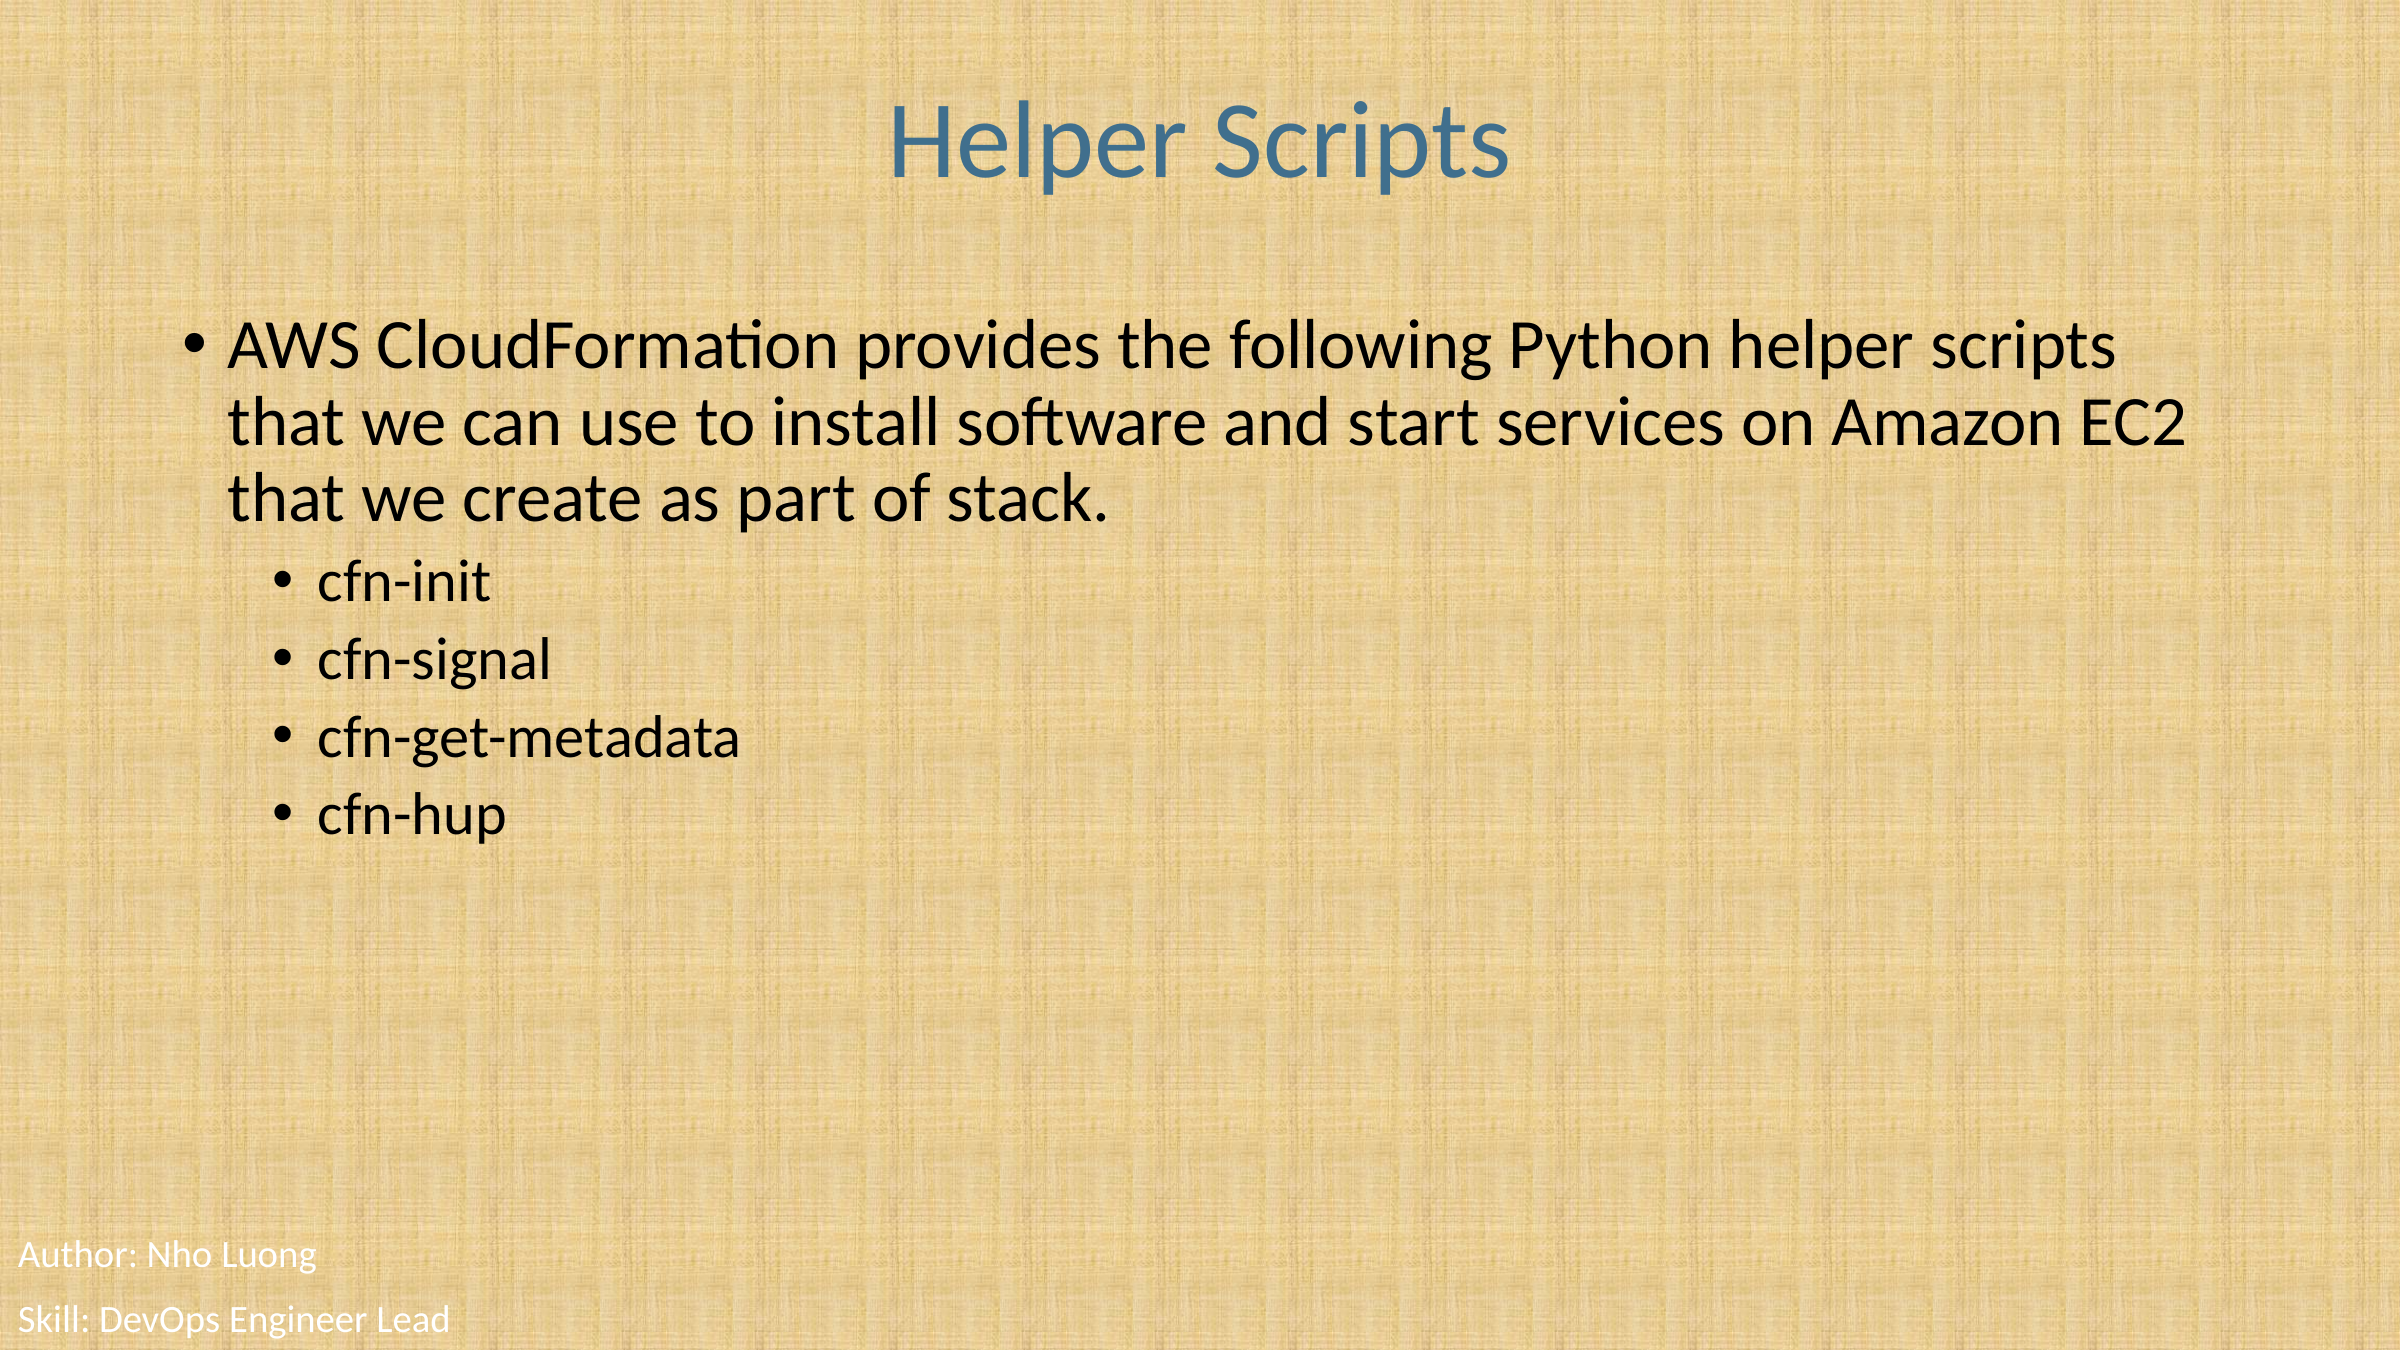

# Helper Scripts
AWS CloudFormation provides the following Python helper scripts that we can use to install software and start services on Amazon EC2 that we create as part of stack.
cfn-init
cfn-signal
cfn-get-metadata
cfn-hup
Author: Nho Luong
Skill: DevOps Engineer Lead